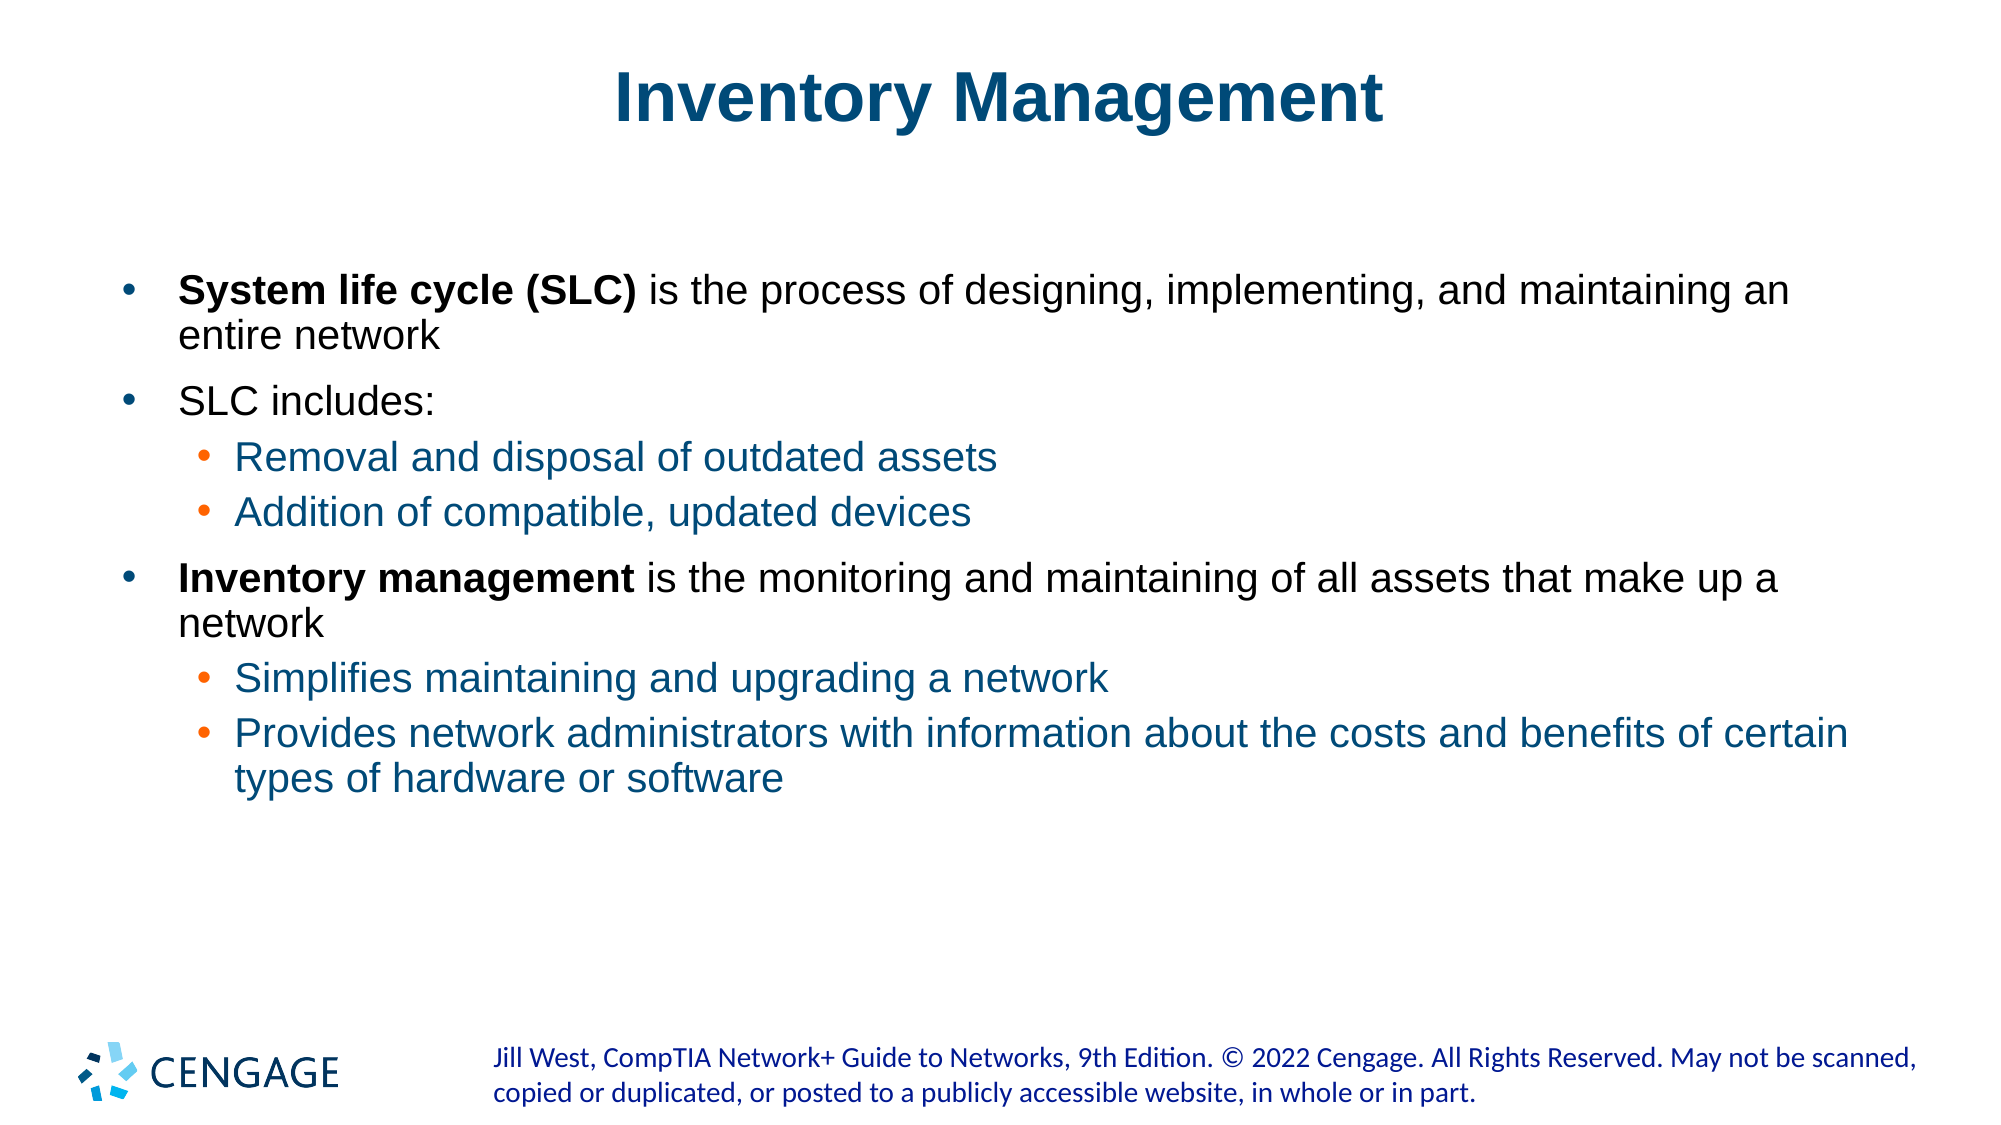

# Inventory Management
System life cycle (SLC) is the process of designing, implementing, and maintaining an entire network
SLC includes:
Removal and disposal of outdated assets
Addition of compatible, updated devices
Inventory management is the monitoring and maintaining of all assets that make up a network
Simplifies maintaining and upgrading a network
Provides network administrators with information about the costs and benefits of certain types of hardware or software